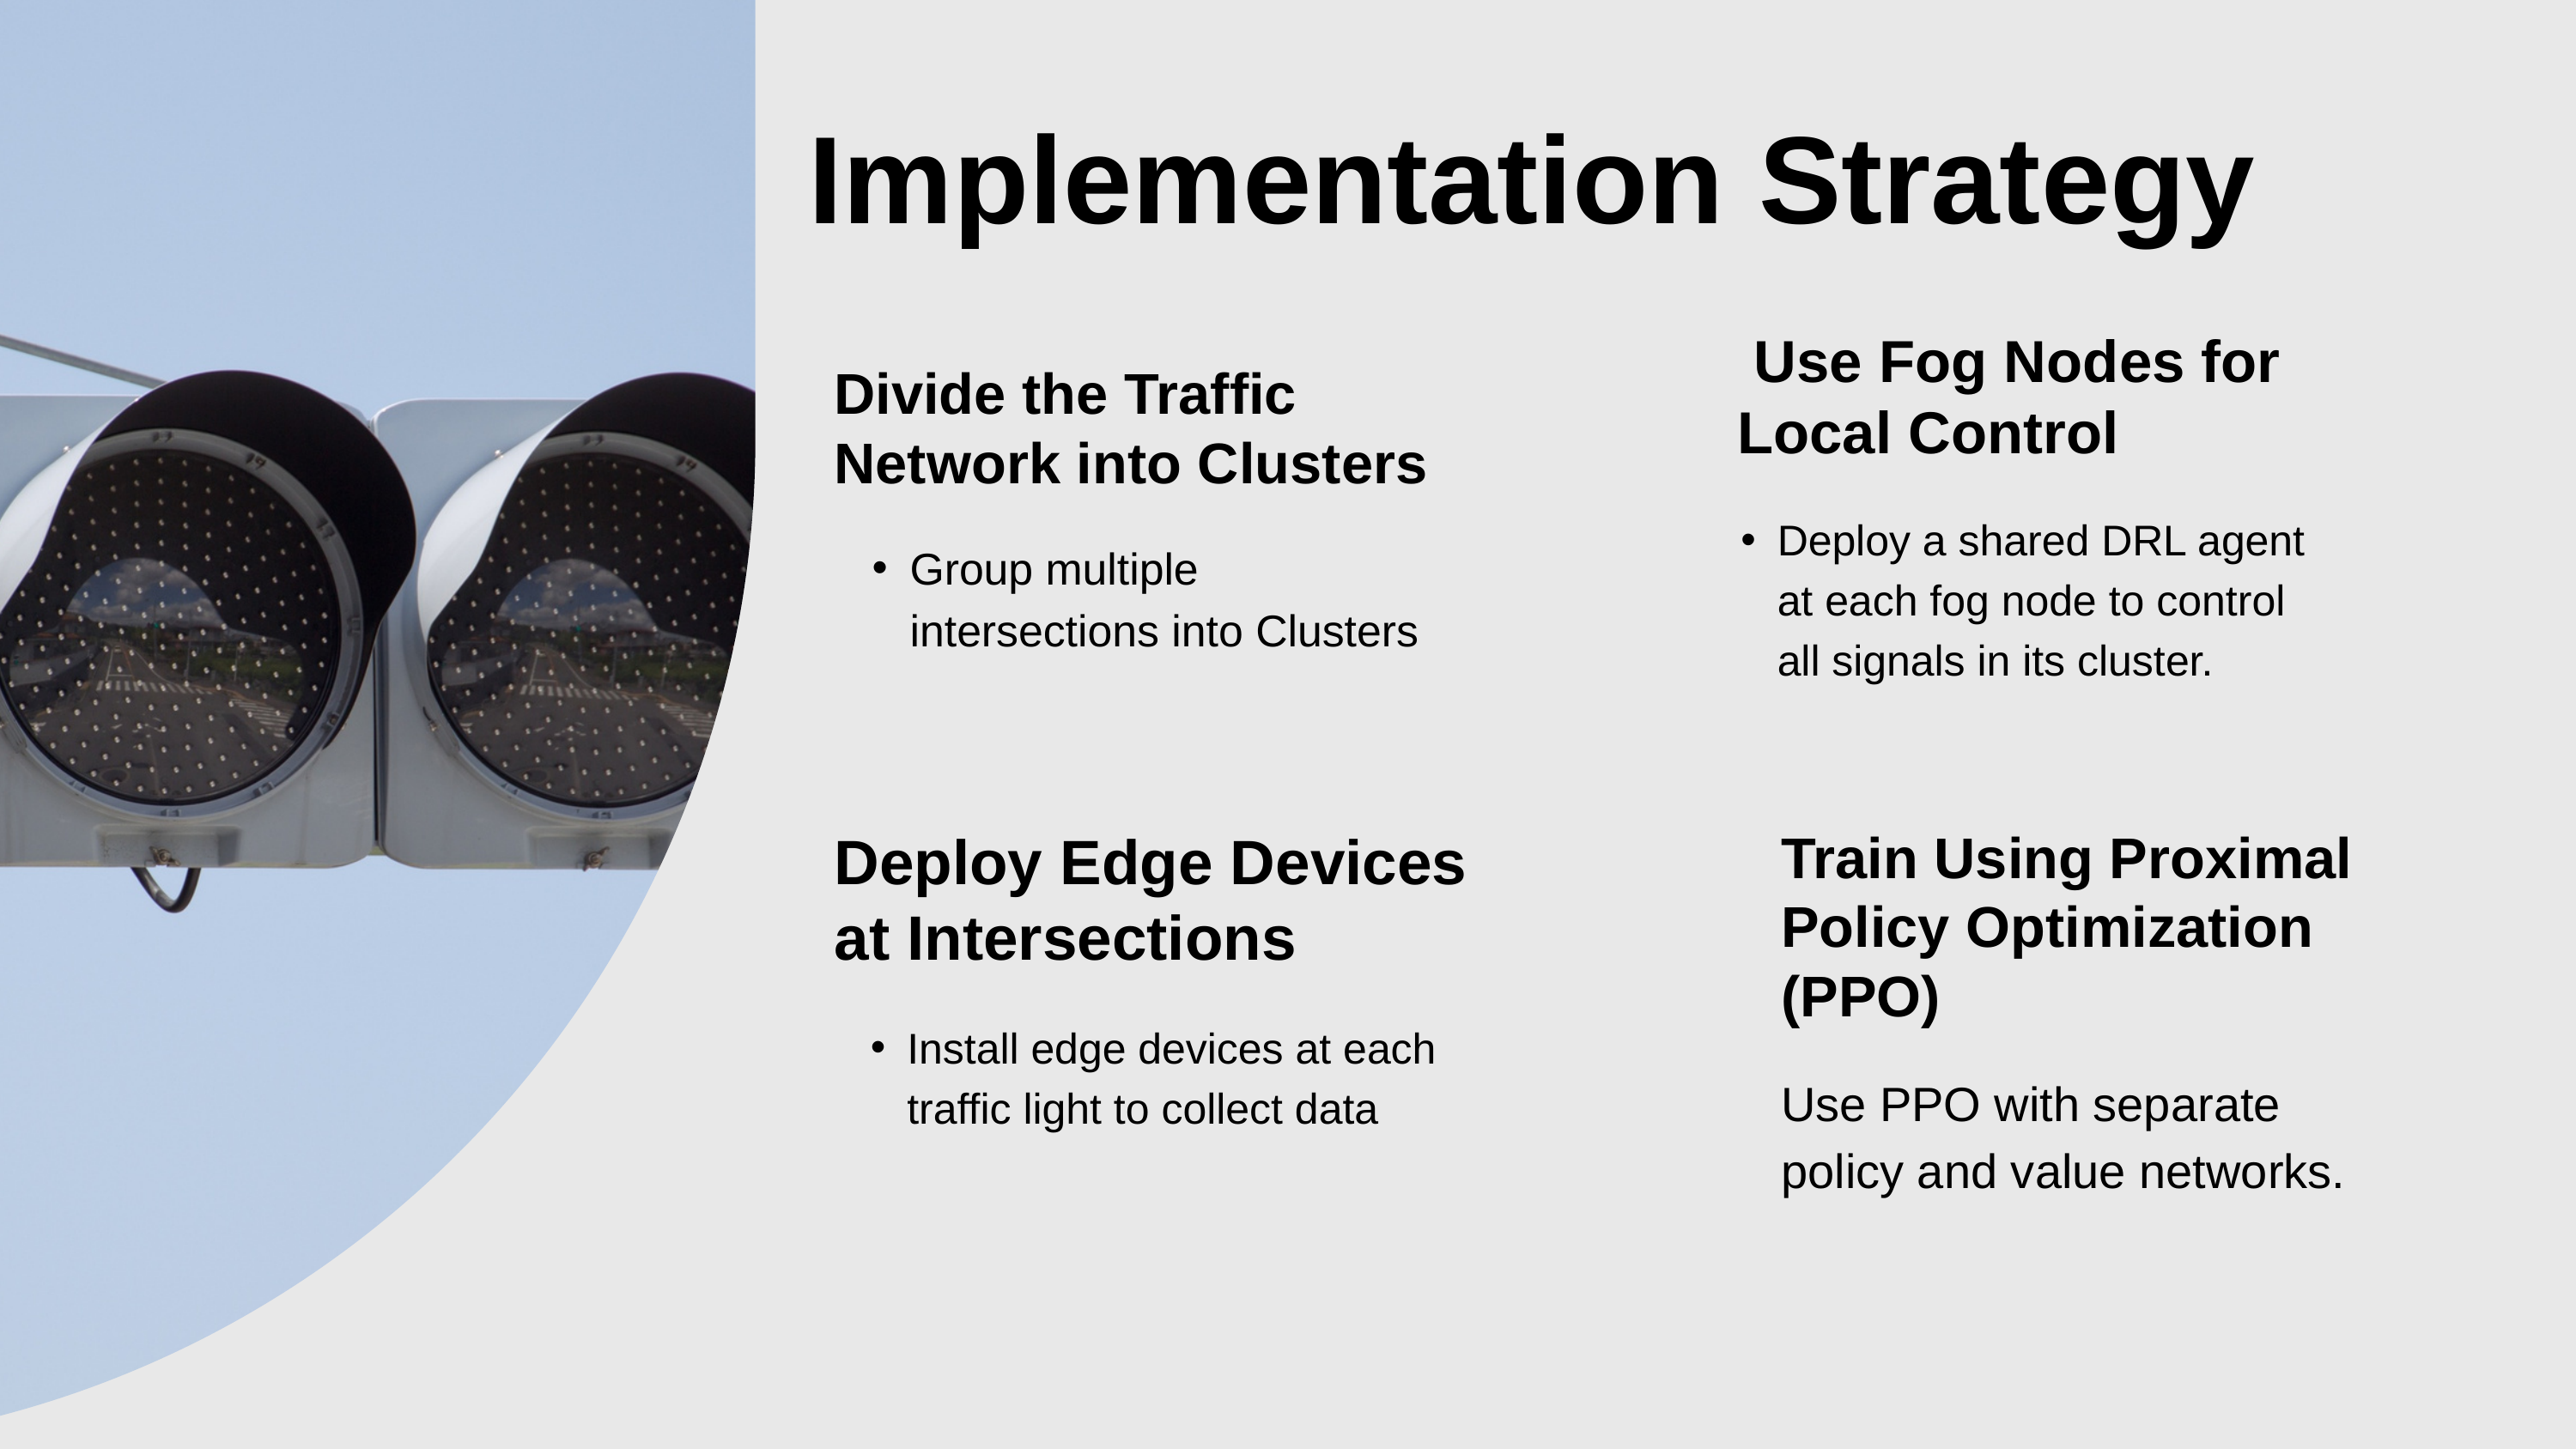

Implementation Strategy
 Use Fog Nodes for Local Control
Divide the Traffic Network into Clusters
Group multiple intersections into Clusters

Deploy a shared DRL agent at each fog node to control all signals in its cluster.

Deploy Edge Devices at Intersections
Install edge devices at each traffic light to collect data
Train Using Proximal Policy Optimization (PPO)

Use PPO with separate policy and value networks.